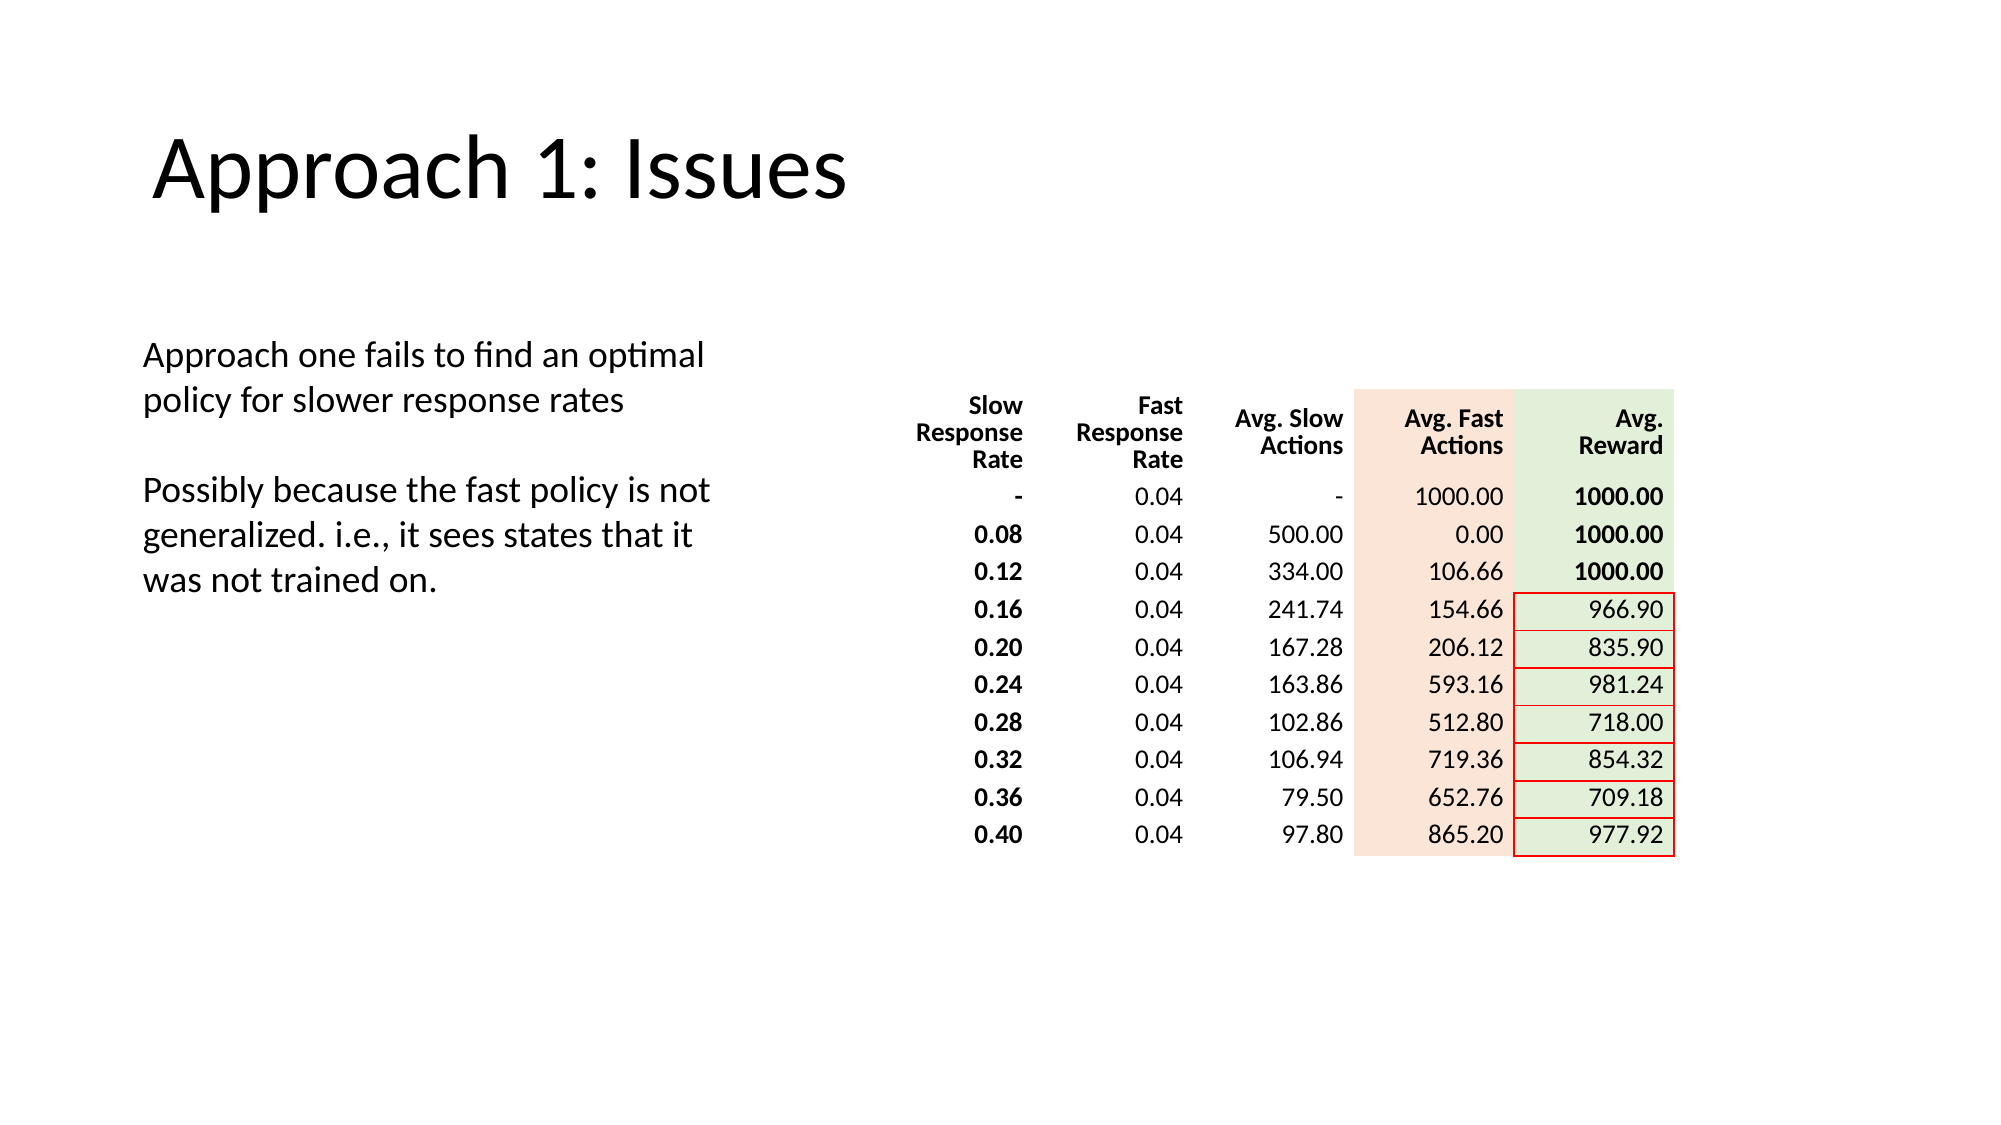

# Approach 1: Issues
Approach one fails to find an optimal policy for slower response rates

Possibly because the fast policy is not generalized. i.e., it sees states that it was not trained on.
| Slow Response Rate | Fast Response Rate | Avg. Slow Actions | Avg. Fast Actions | Avg. Reward |
| --- | --- | --- | --- | --- |
| - | 0.04 | - | 1000.00 | 1000.00 |
| 0.08 | 0.04 | 500.00 | 0.00 | 1000.00 |
| 0.12 | 0.04 | 334.00 | 106.66 | 1000.00 |
| 0.16 | 0.04 | 241.74 | 154.66 | 966.90 |
| 0.20 | 0.04 | 167.28 | 206.12 | 835.90 |
| 0.24 | 0.04 | 163.86 | 593.16 | 981.24 |
| 0.28 | 0.04 | 102.86 | 512.80 | 718.00 |
| 0.32 | 0.04 | 106.94 | 719.36 | 854.32 |
| 0.36 | 0.04 | 79.50 | 652.76 | 709.18 |
| 0.40 | 0.04 | 97.80 | 865.20 | 977.92 |